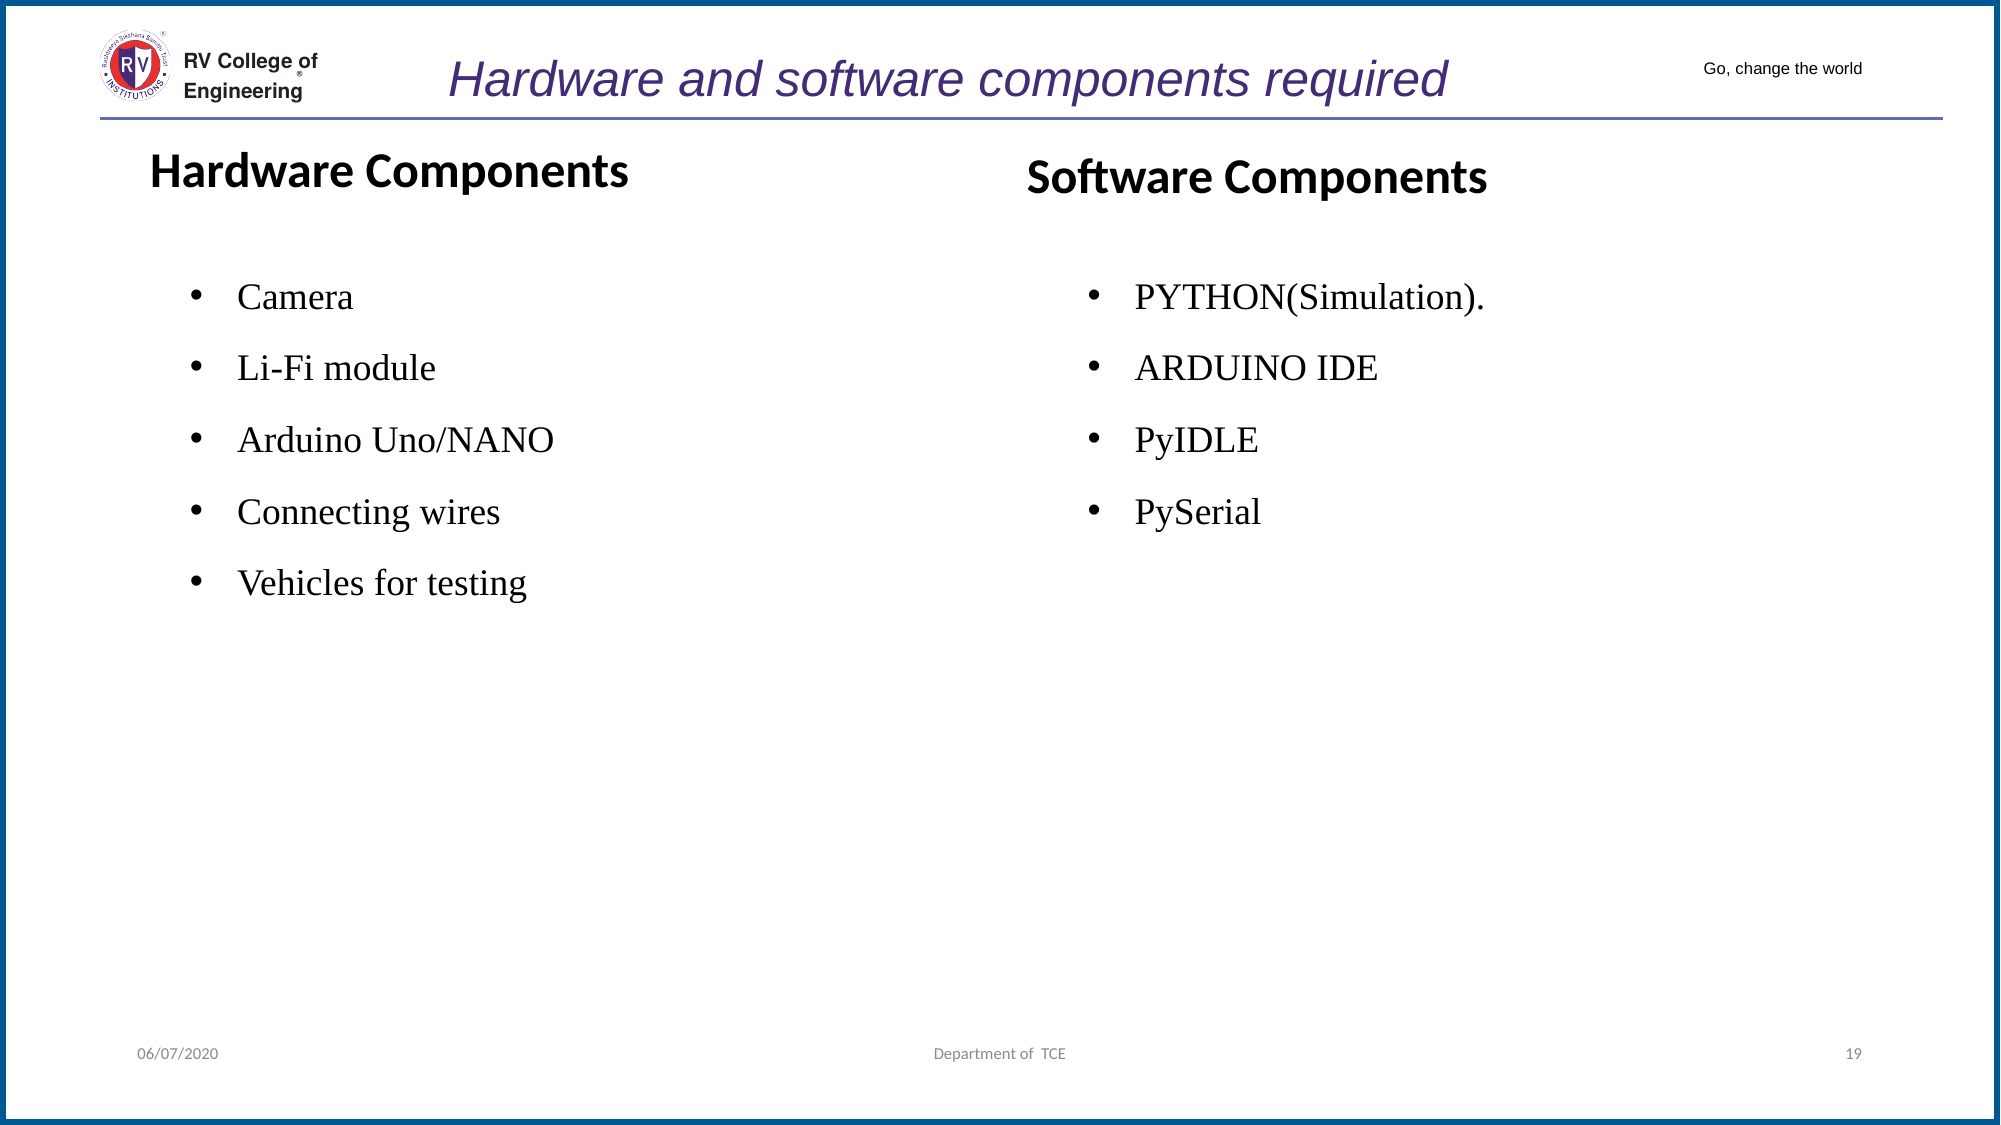

RV College of
Engineering
Hardware and software components required
# Go, change the world

Hardware Components
Software Components
Camera
Li-Fi module
Arduino Uno/NANO
Connecting wires
Vehicles for testing
PYTHON(Simulation).
ARDUINO IDE
PyIDLE
PySerial

06/07/2020
Department of  TCE
19